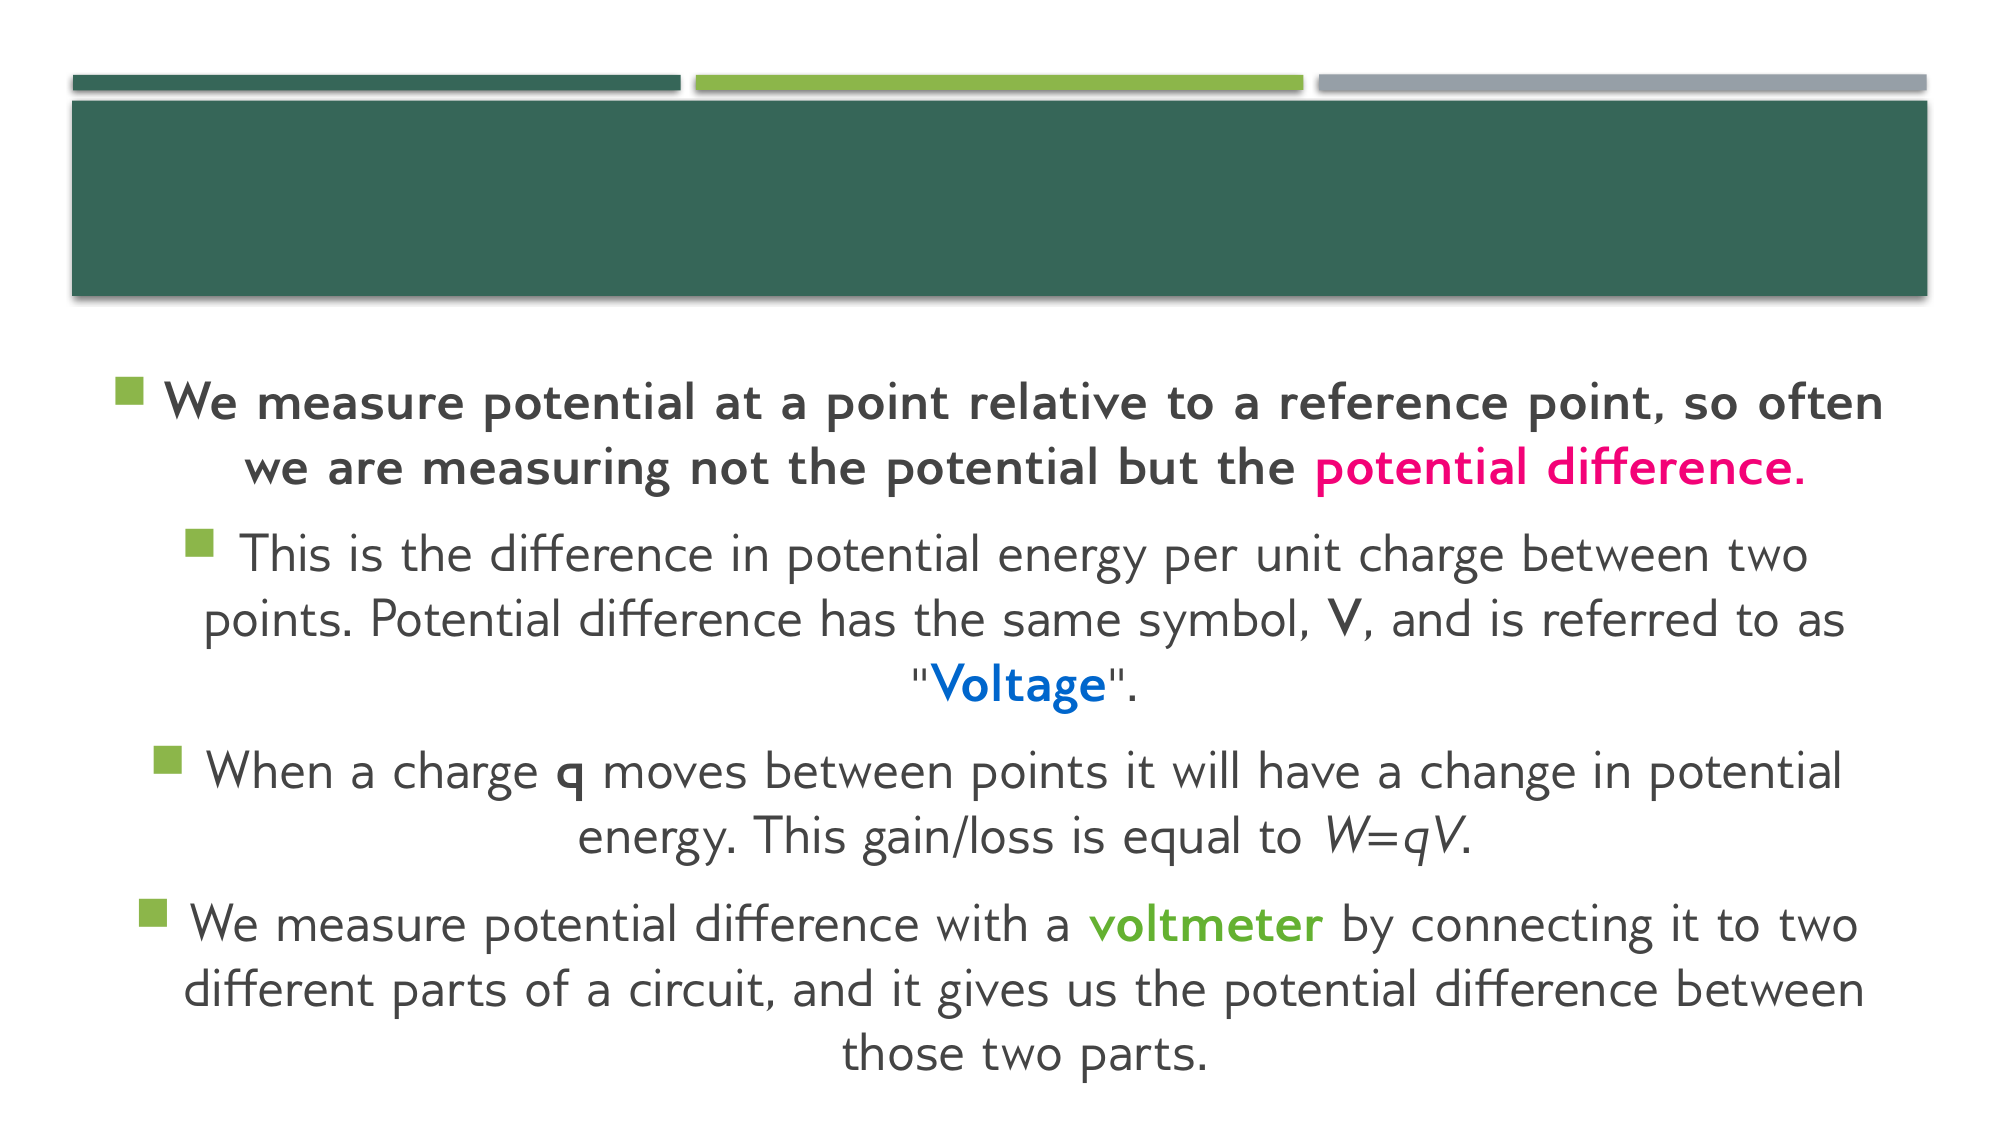

#
We measure potential at a point relative to a reference point, so often we are measuring not the potential but the potential difference.
This is the difference in potential energy per unit charge between two points. Potential difference has the same symbol, V, and is referred to as "Voltage".
When a charge q moves between points it will have a change in potential energy. This gain/loss is equal to W=qV.
We measure potential difference with a voltmeter by connecting it to two different parts of a circuit, and it gives us the potential difference between those two parts.